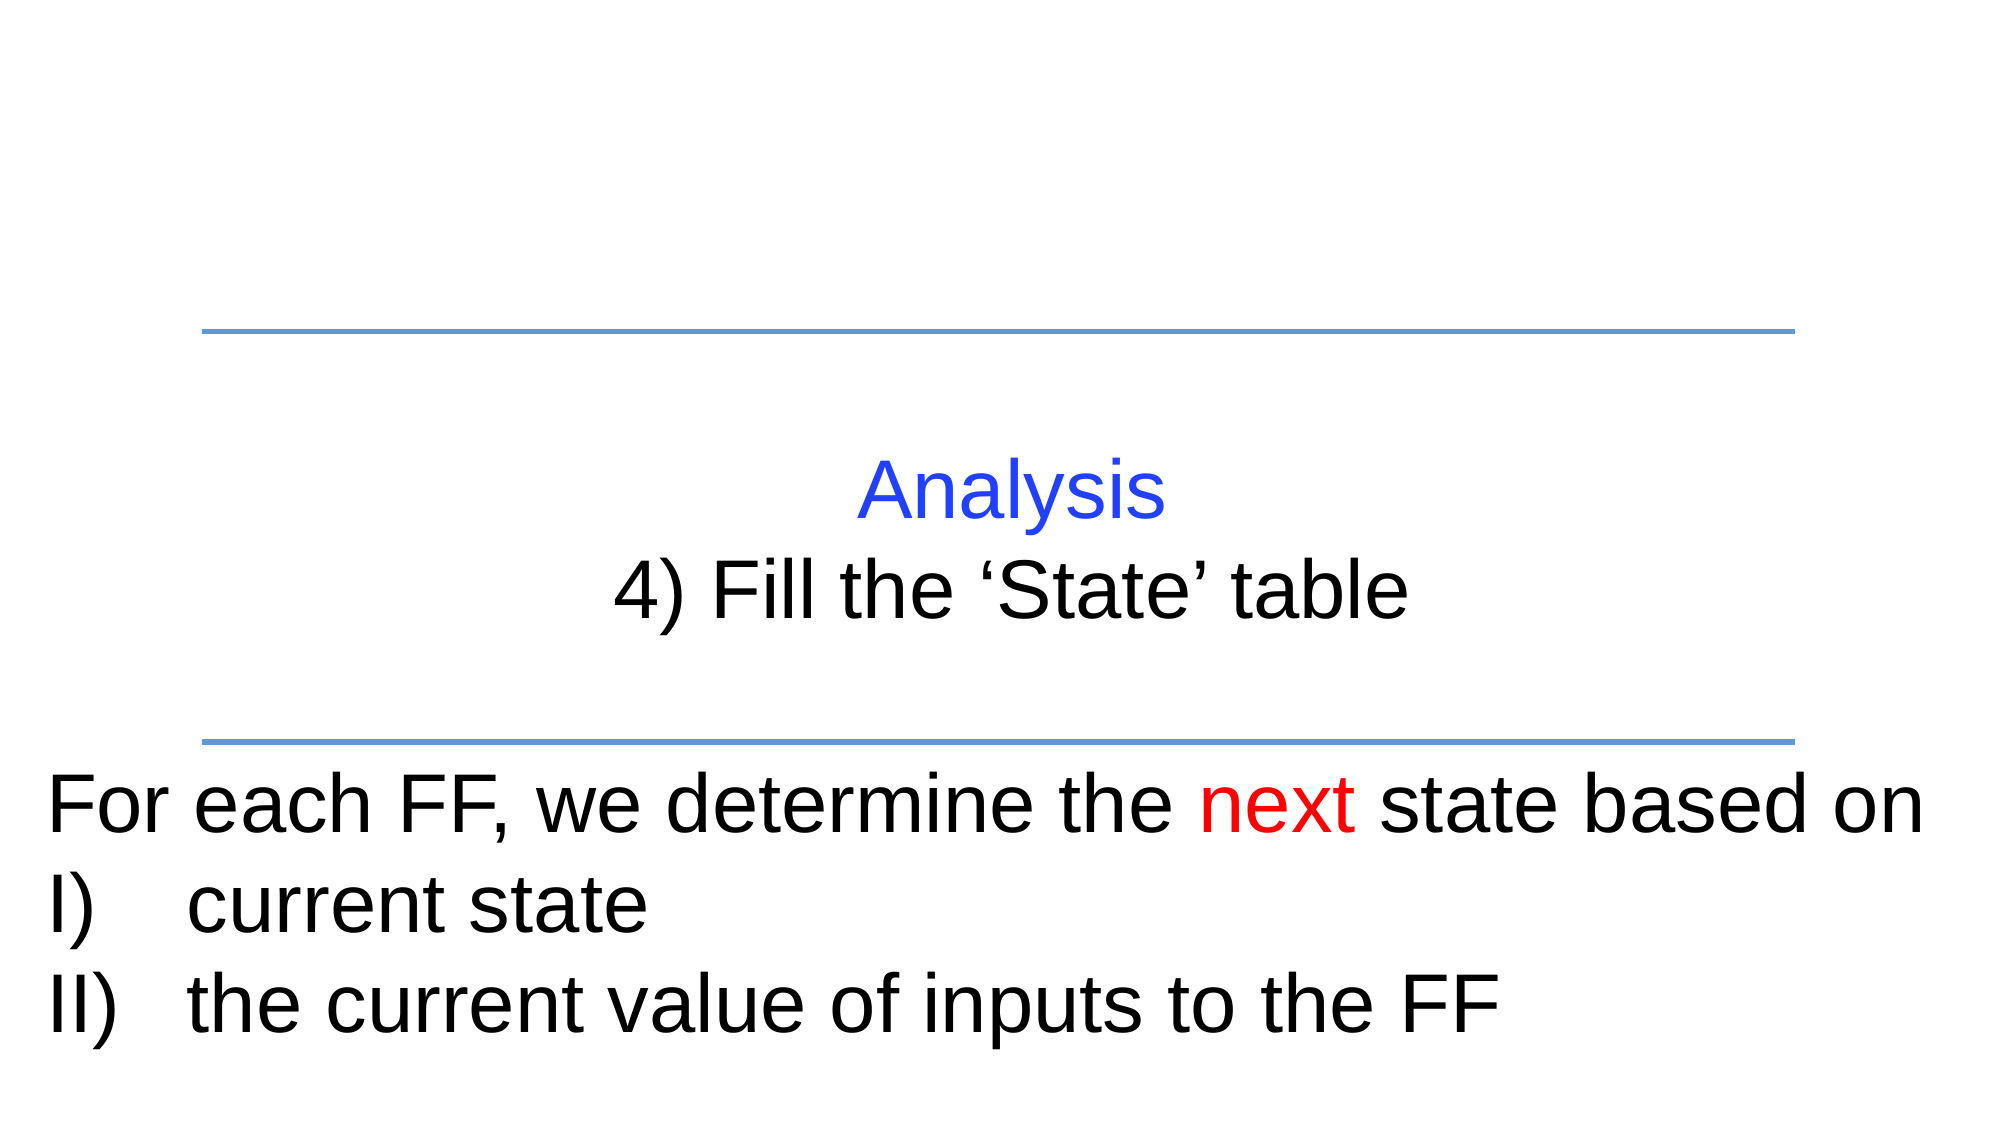

Analysis
4) Fill the ‘State’ table
For each FF, we determine the next state based on
current state
the current value of inputs to the FF